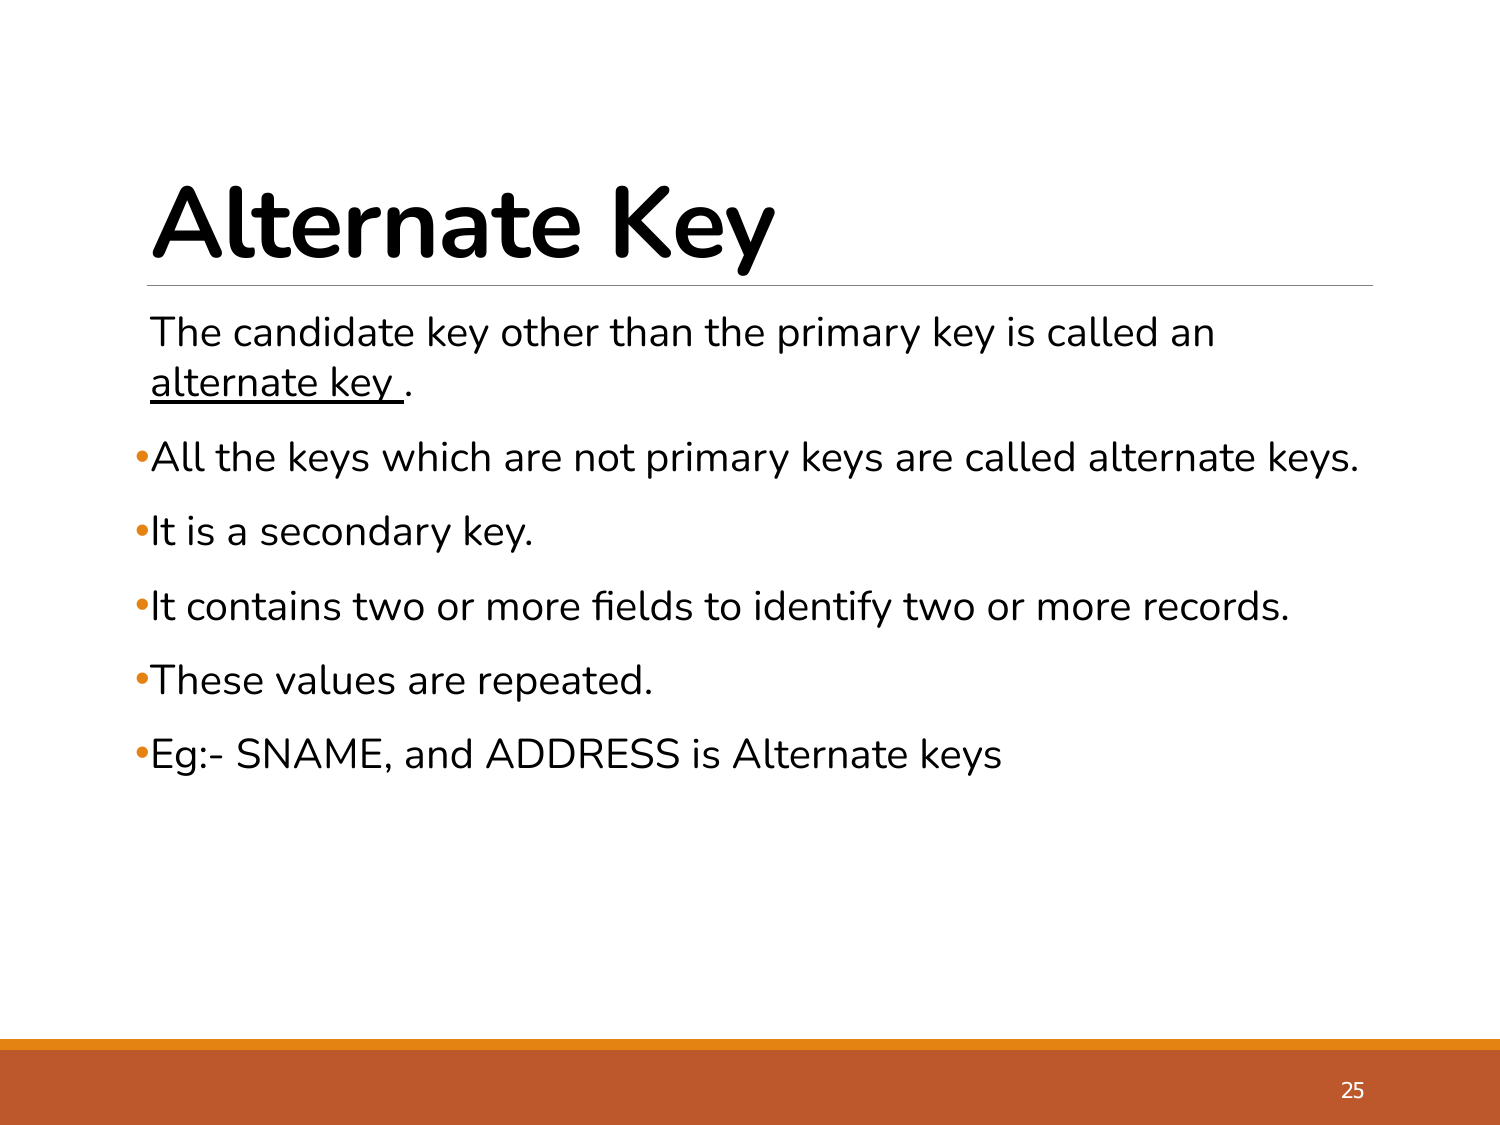

# Alternate Key
The candidate key other than the primary key is called an alternate key .
All the keys which are not primary keys are called alternate keys.
It is a secondary key.
It contains two or more fields to identify two or more records.
These values are repeated.
Eg:- SNAME, and ADDRESS is Alternate keys

25